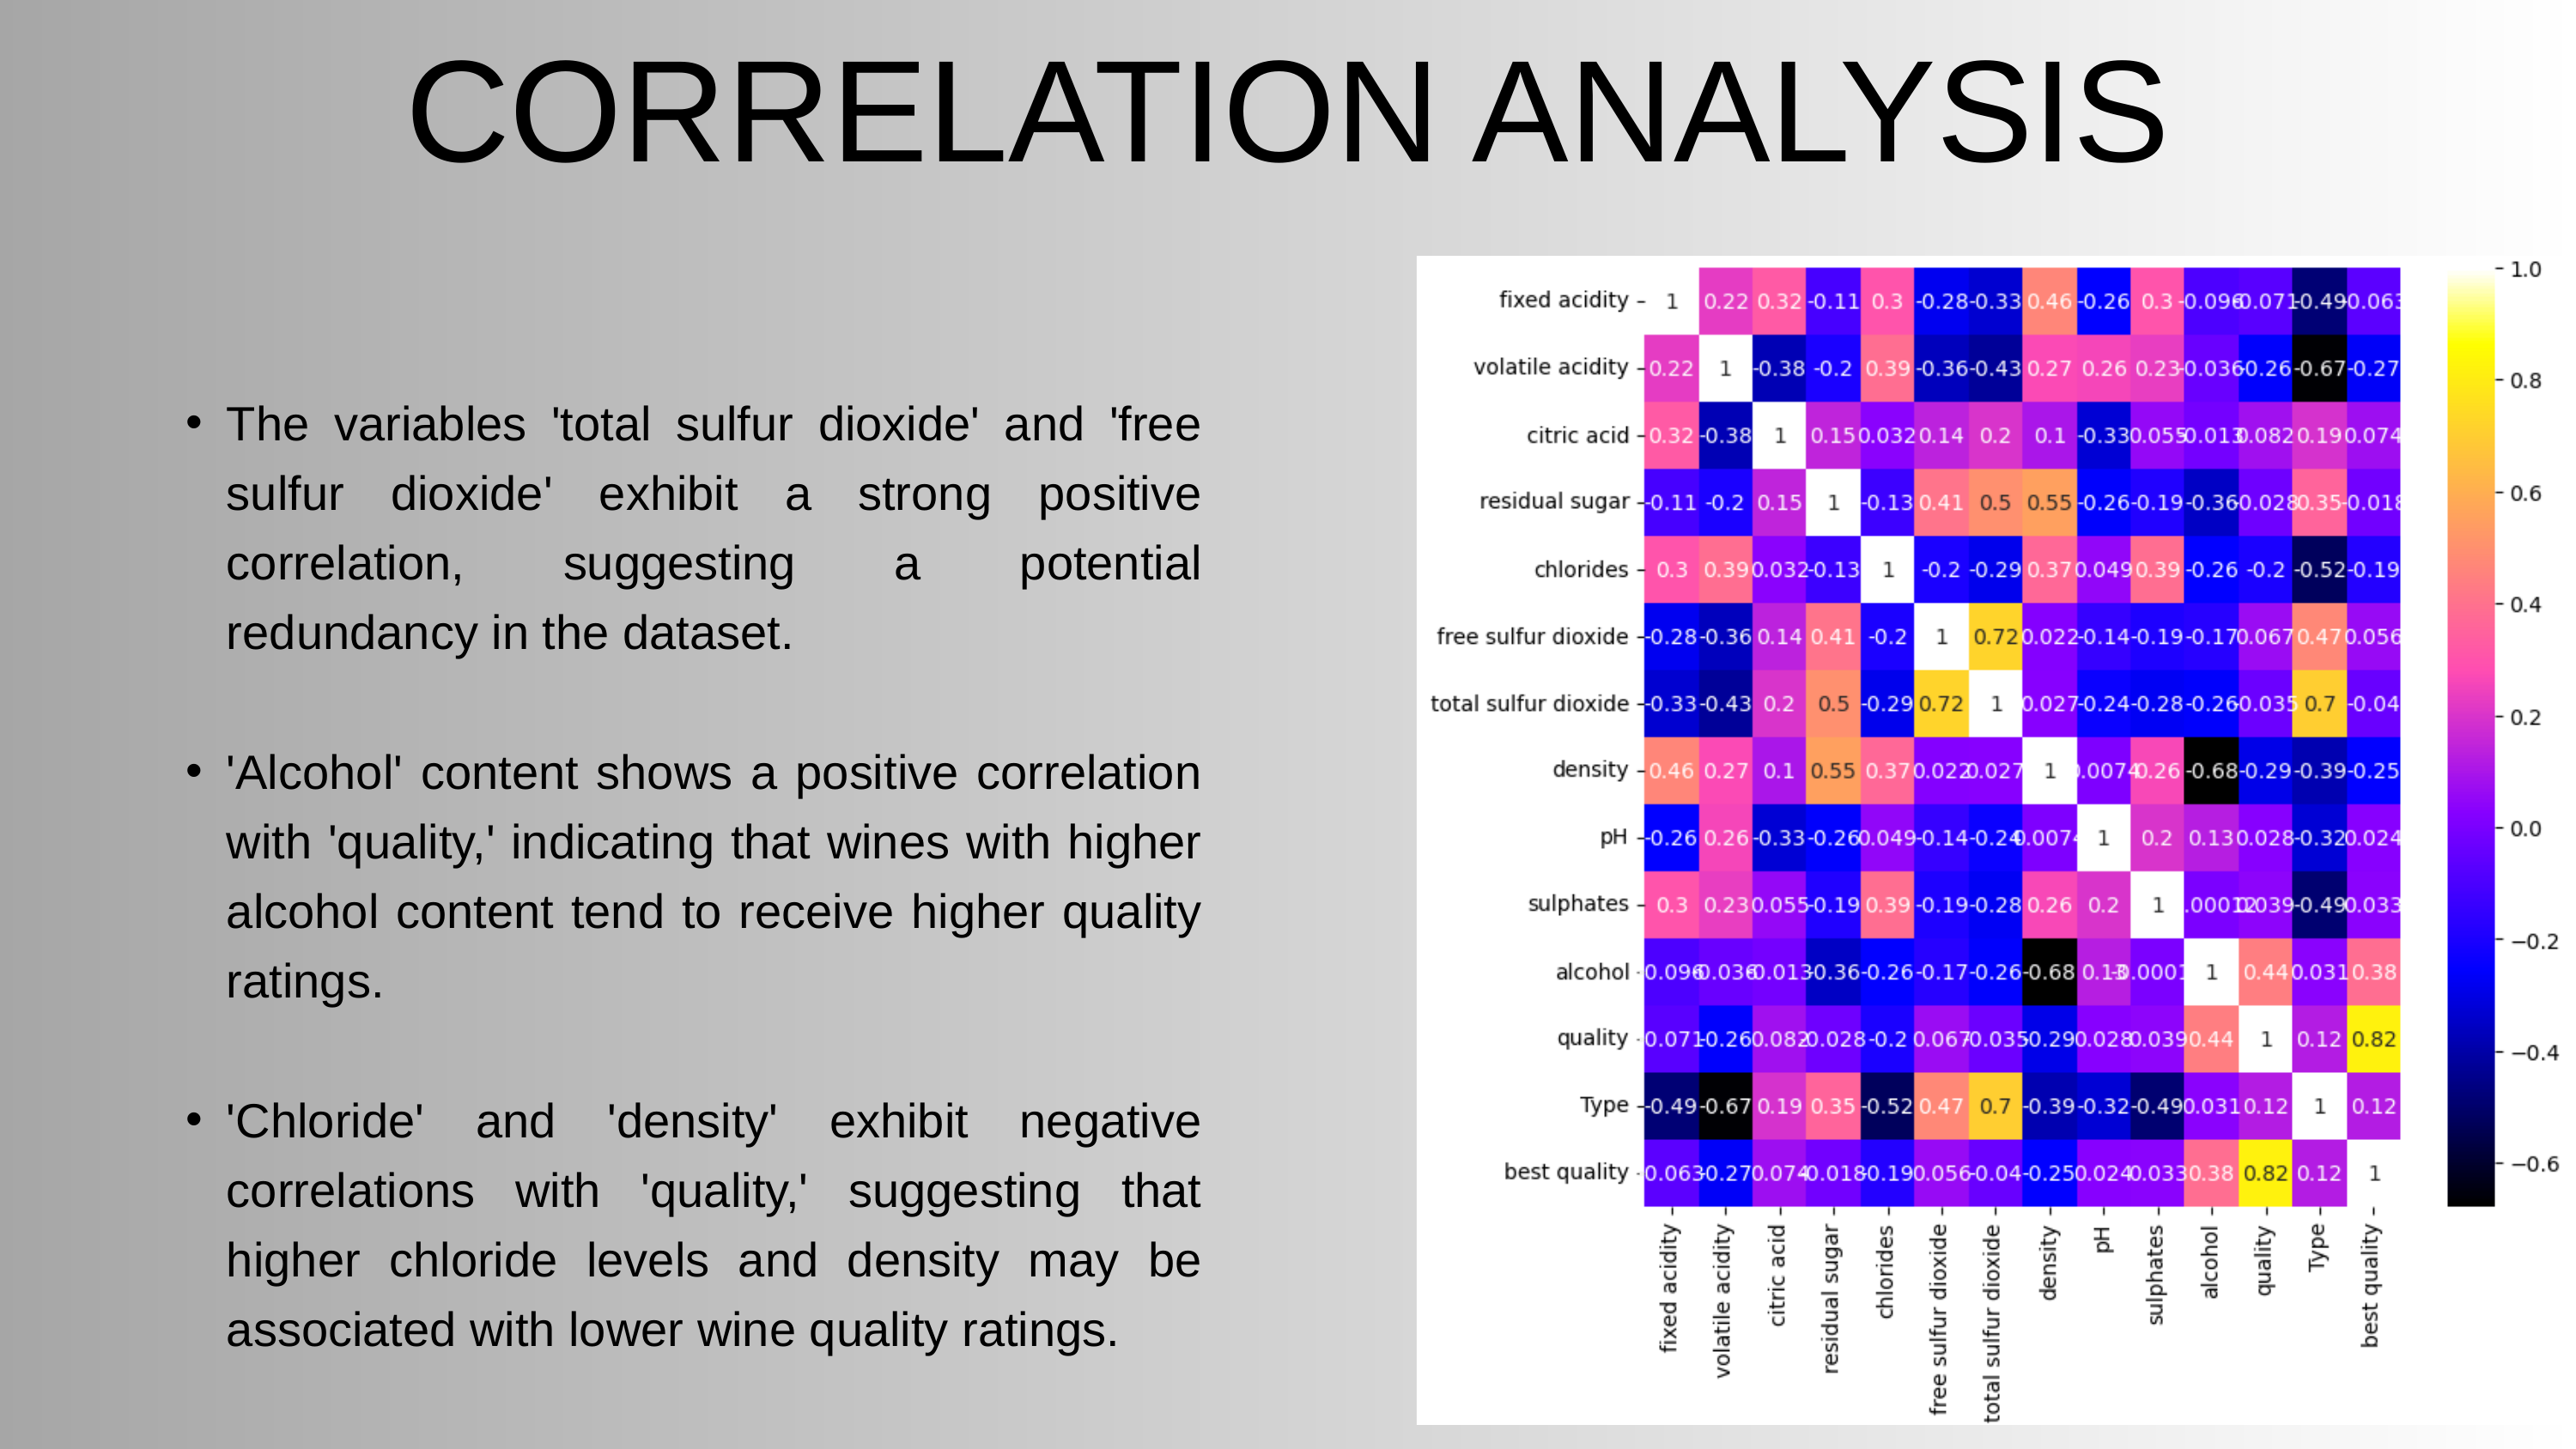

CORRELATION ANALYSIS

The variables 'total sulfur dioxide' and 'free sulfur dioxide' exhibit a strong positive correlation, suggesting a potential redundancy in the dataset.

'Alcohol' content shows a positive correlation with 'quality,' indicating that wines with higher alcohol content tend to receive higher quality ratings.

'Chloride' and 'density' exhibit negative correlations with 'quality,' suggesting that higher chloride levels and density may be associated with lower wine quality ratings.